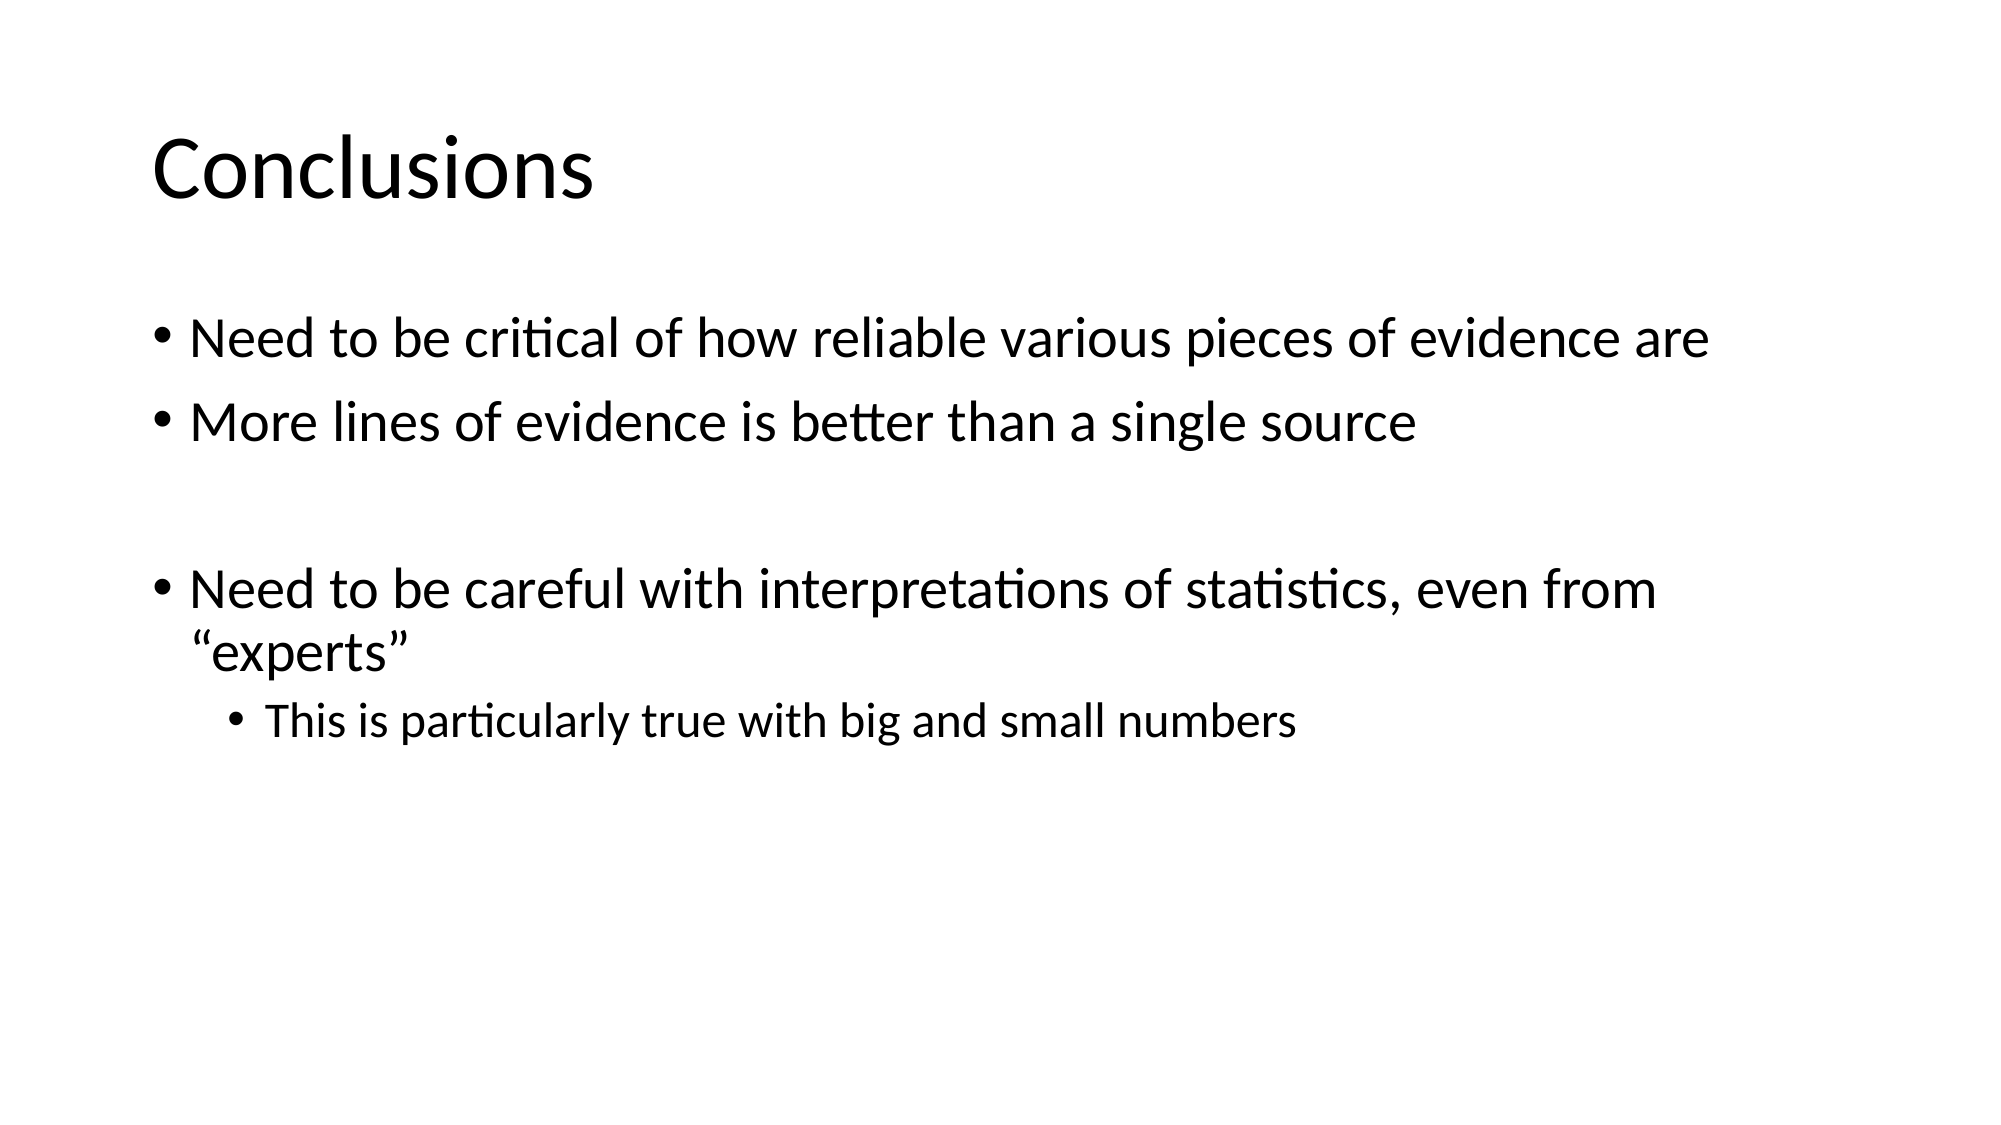

# Conclusions
Need to be critical of how reliable various pieces of evidence are
More lines of evidence is better than a single source

Need to be careful with interpretations of statistics, even from “experts”
This is particularly true with big and small numbers